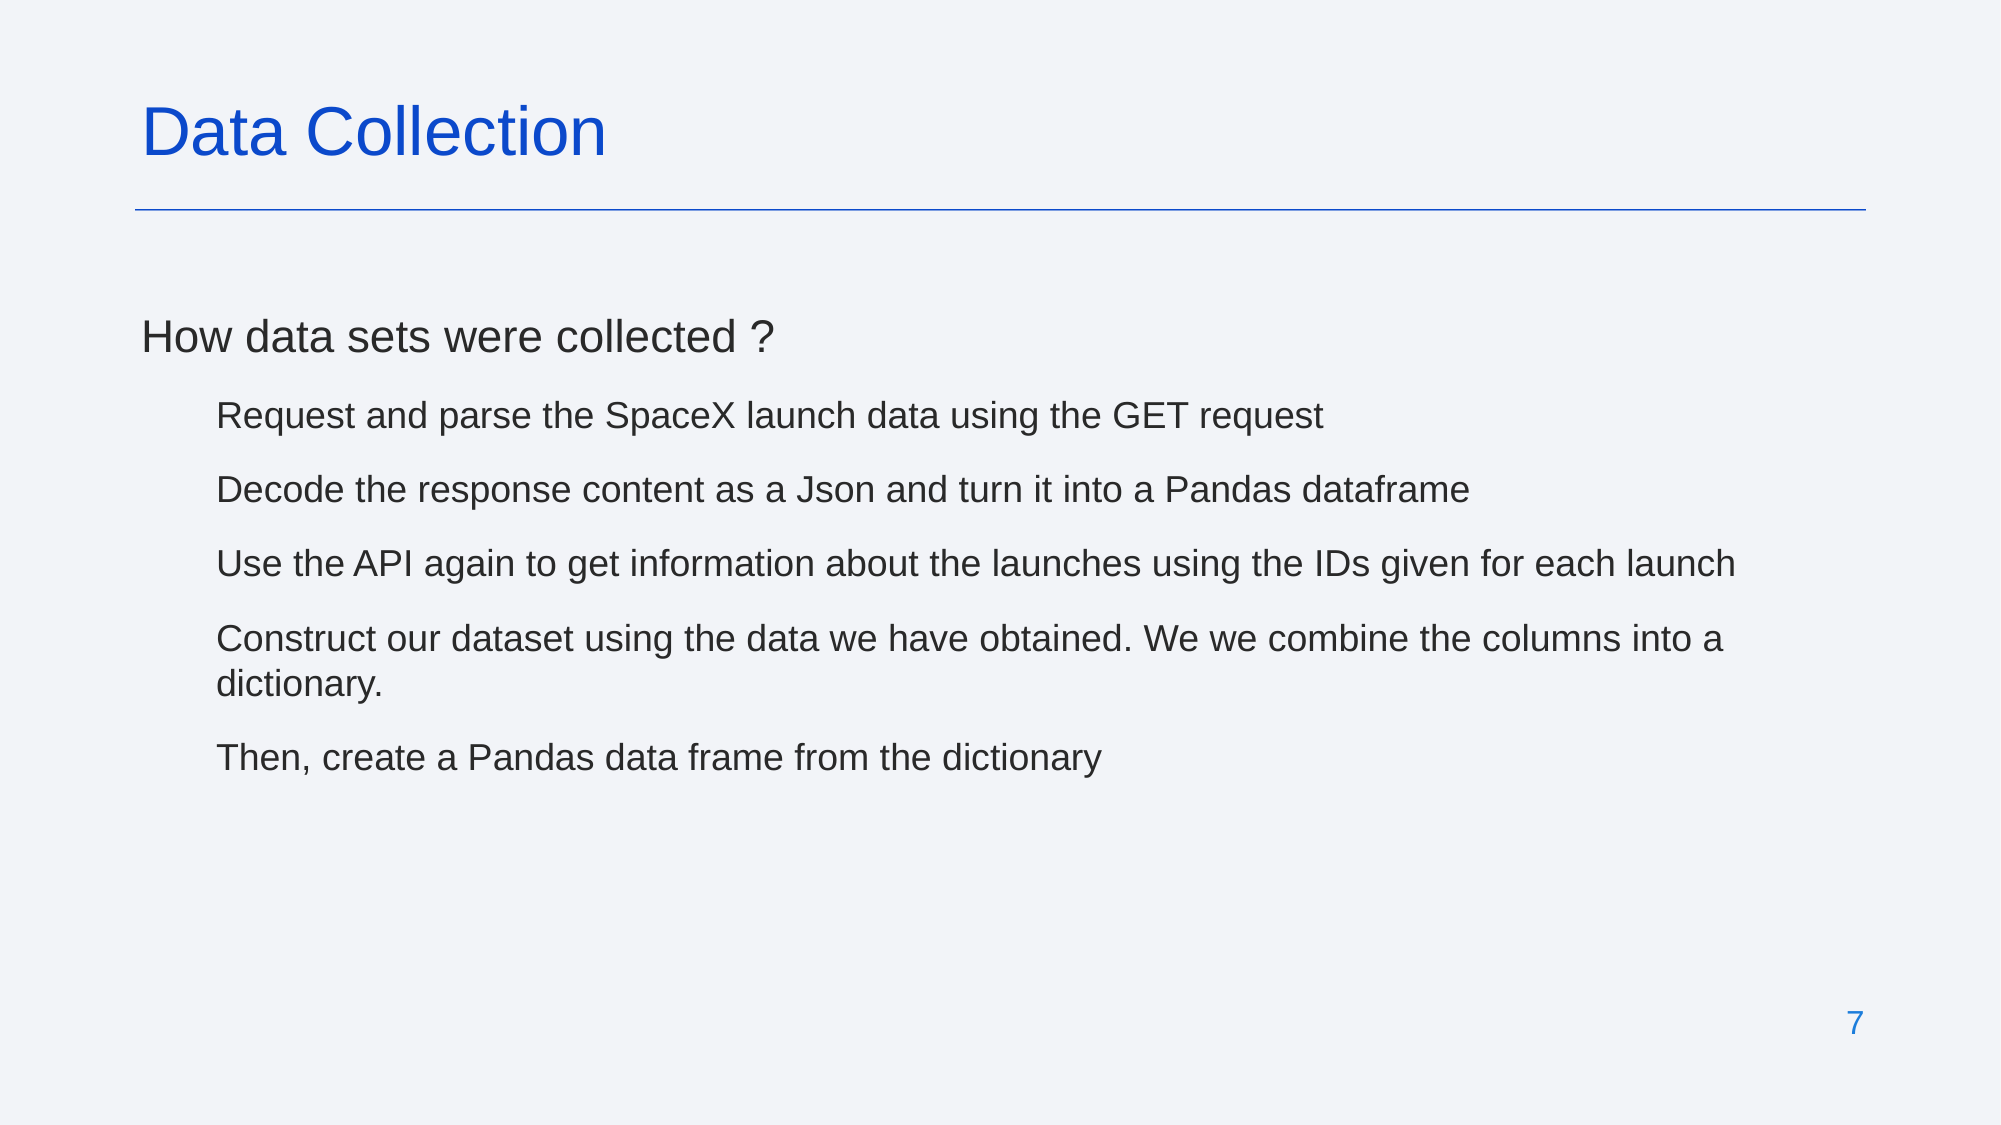

Data Collection
How data sets were collected ?
Request and parse the SpaceX launch data using the GET request
Decode the response content as a Json and turn it into a Pandas dataframe
Use the API again to get information about the launches using the IDs given for each launch
Construct our dataset using the data we have obtained. We we combine the columns into a dictionary.
Then, create a Pandas data frame from the dictionary
7